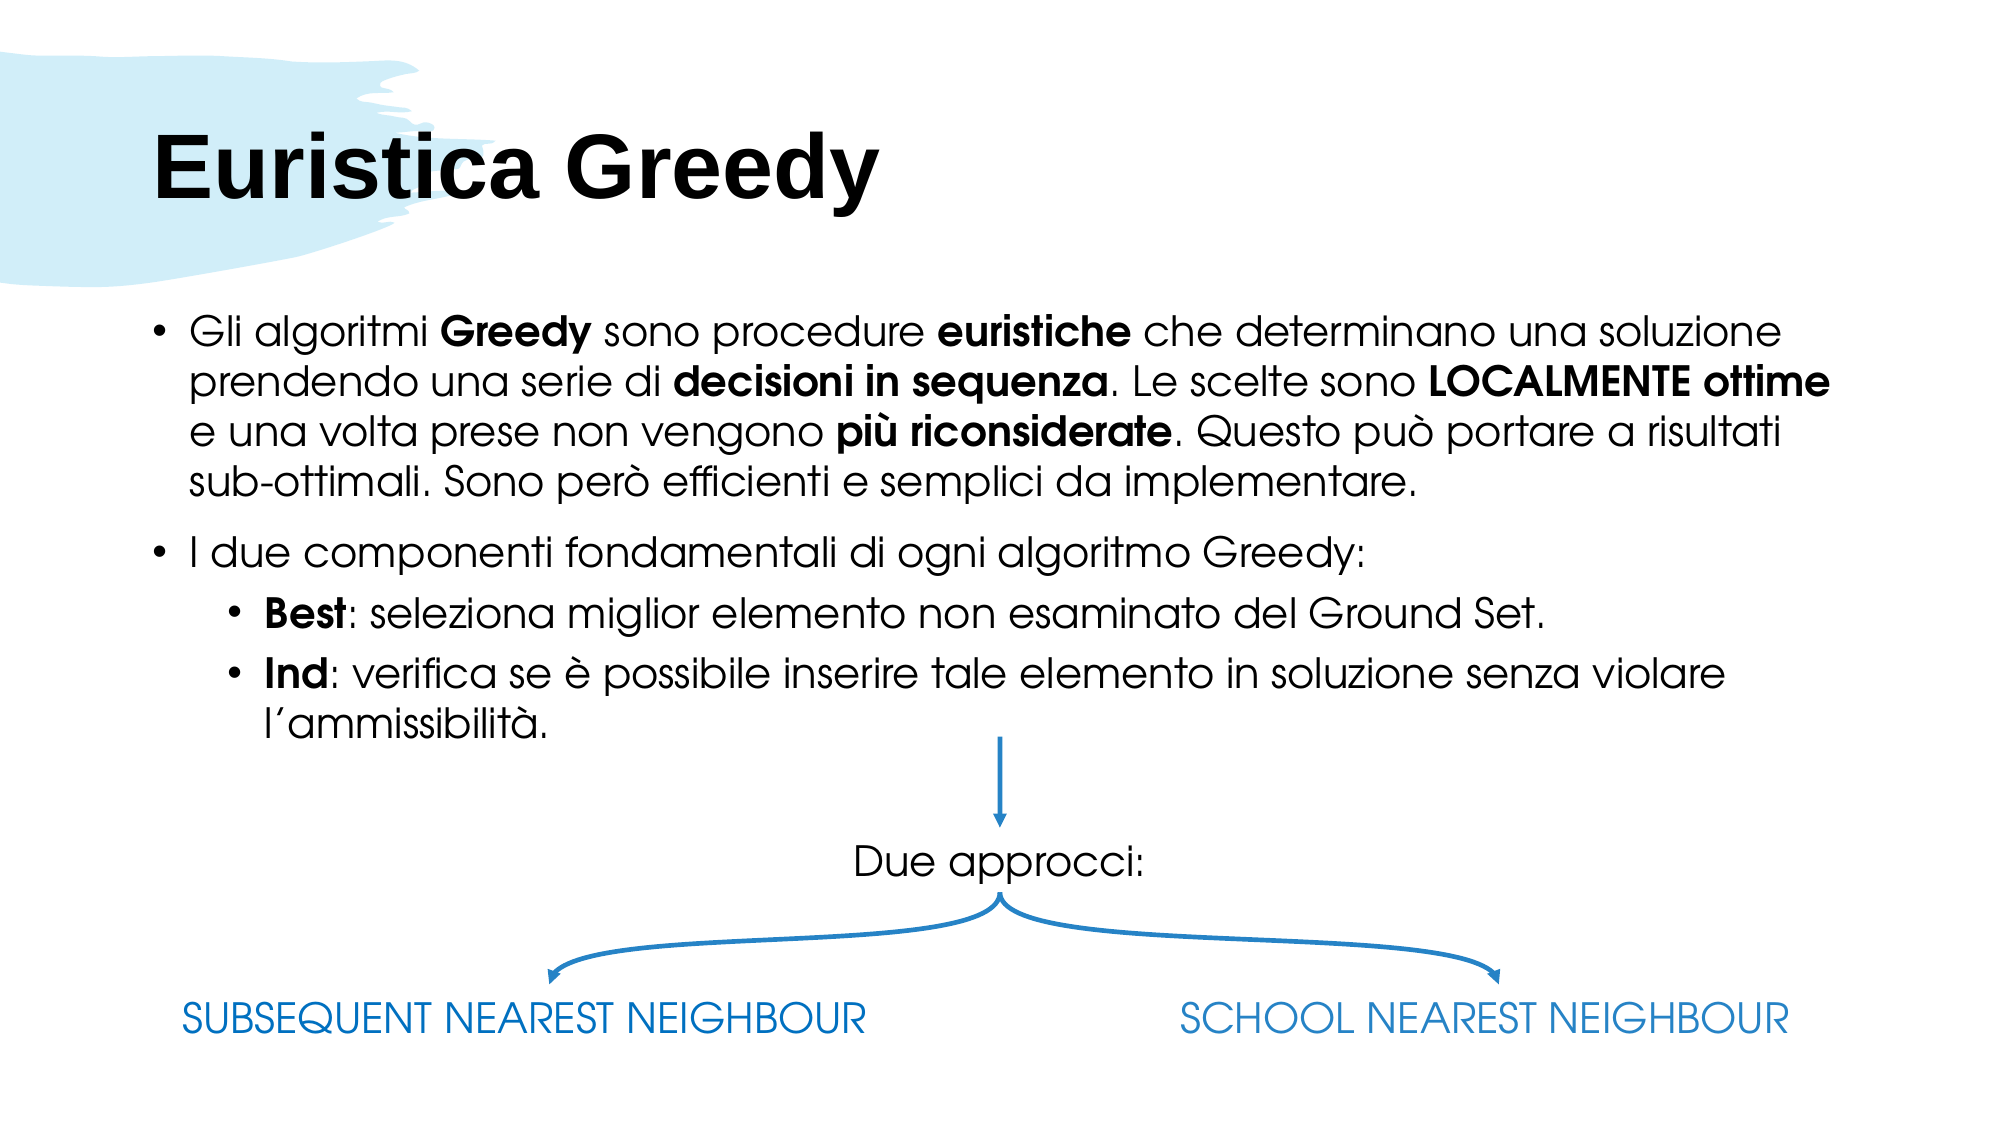

# Euristica Greedy
Gli algoritmi Greedy sono procedure euristiche che determinano una soluzione prendendo una serie di decisioni in sequenza. Le scelte sono LOCALMENTE ottime e una volta prese non vengono più riconsiderate. Questo può portare a risultati sub-ottimali. Sono però efficienti e semplici da implementare.
I due componenti fondamentali di ogni algoritmo Greedy:
Best: seleziona miglior elemento non esaminato del Ground Set.
Ind: verifica se è possibile inserire tale elemento in soluzione senza violare l’ammissibilità.
Due approcci:
SUBSEQUENT NEAREST NEIGHBOUR
SCHOOL NEAREST NEIGHBOUR